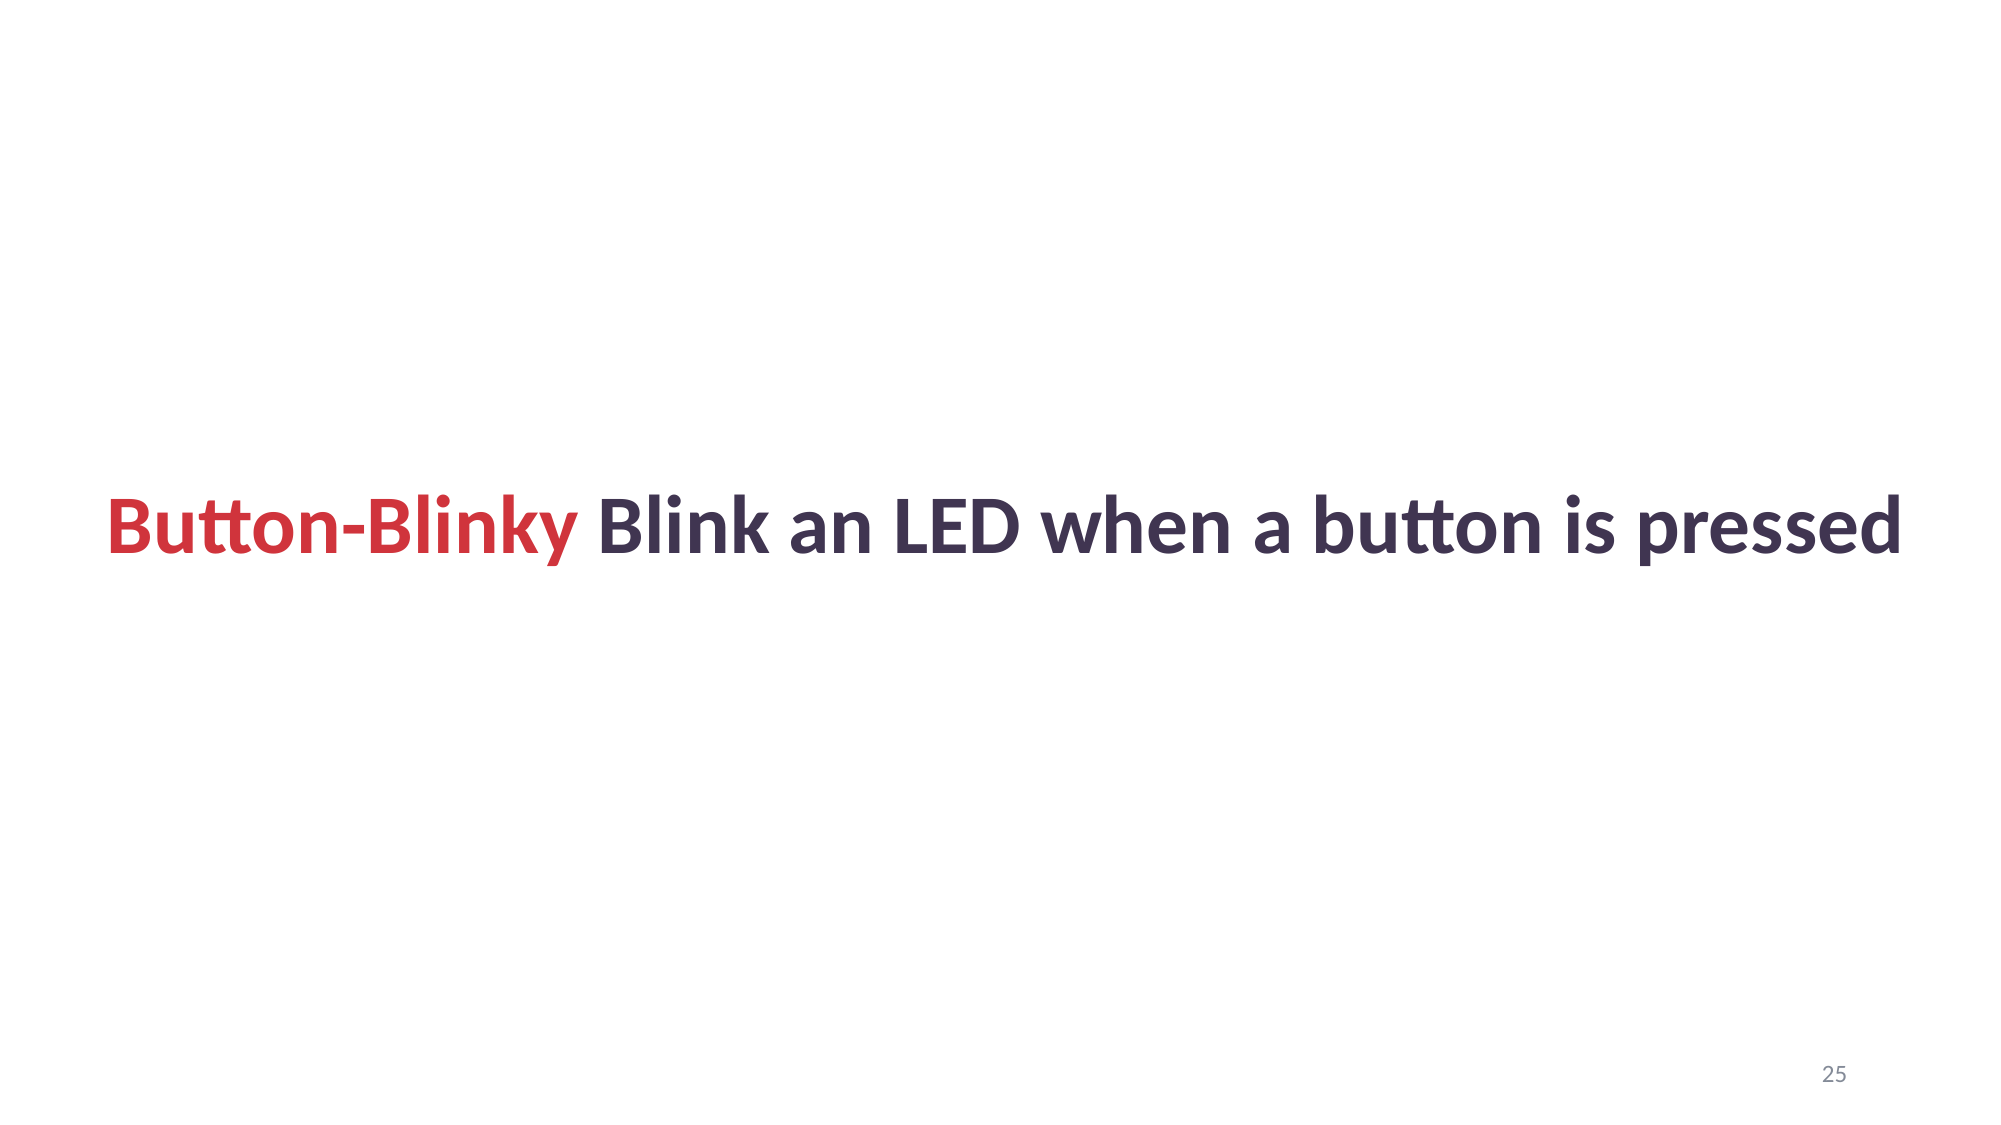

# Button-Blinky Blink an LED when a button is pressed
25